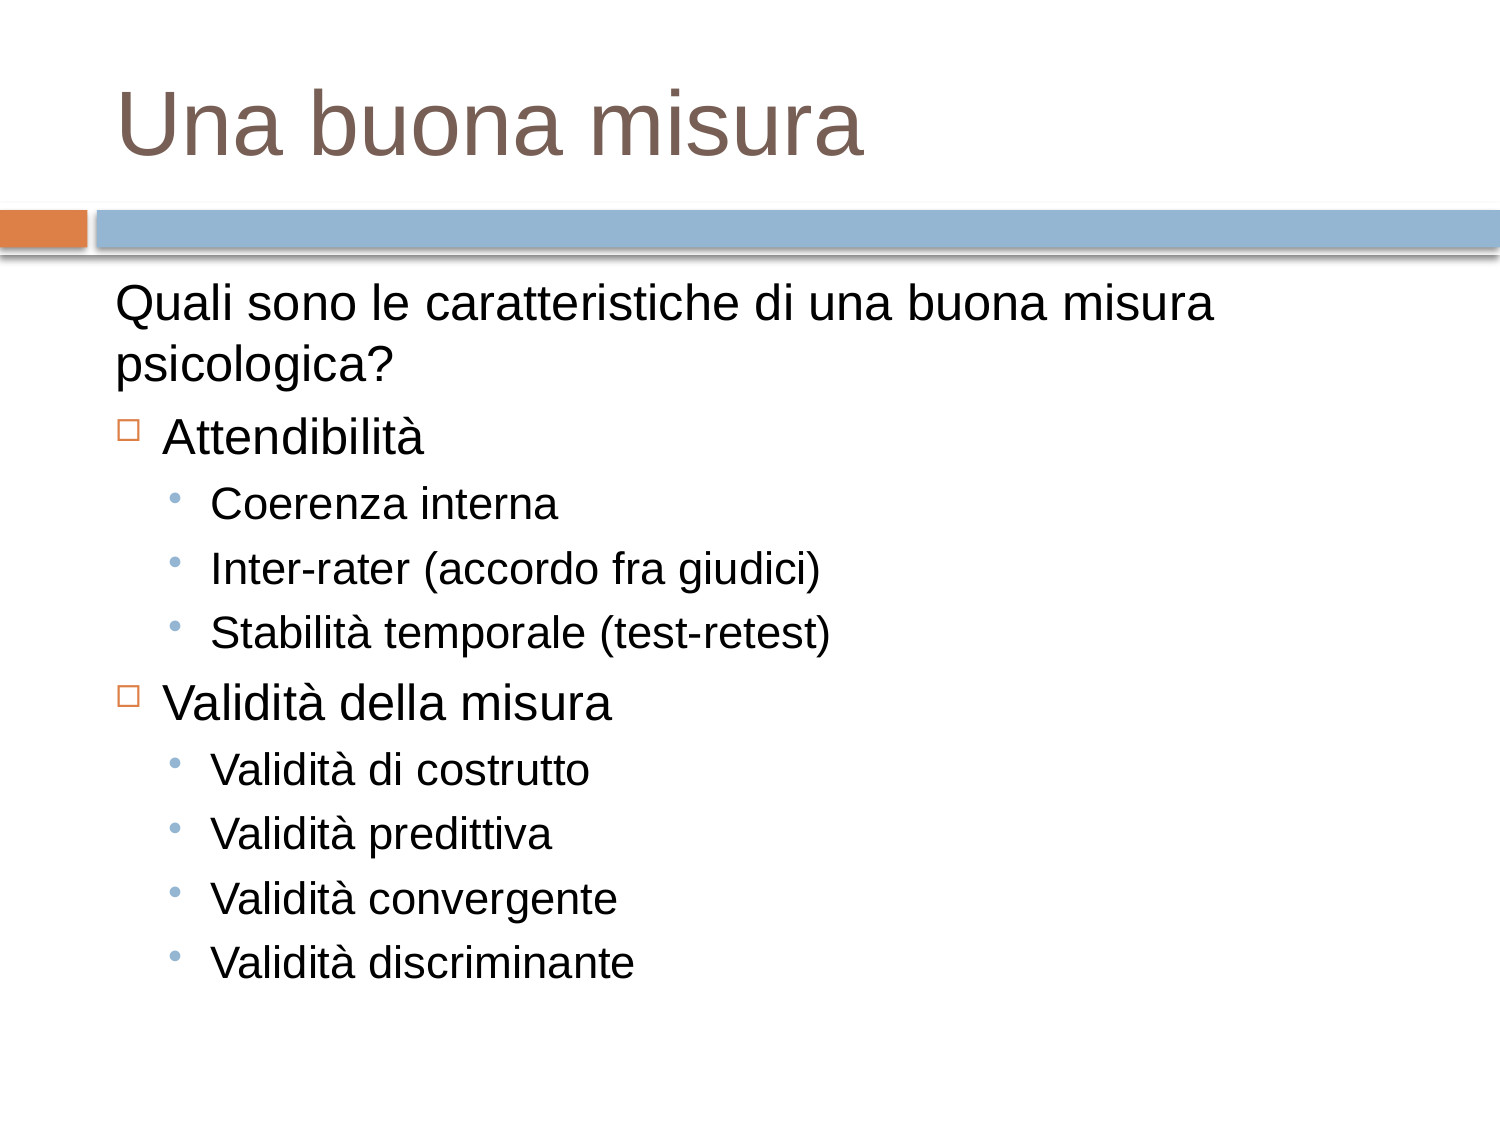

# Una buona misura
Quali sono le caratteristiche di una buona misura psicologica?
Attendibilità
Coerenza interna
Inter-rater (accordo fra giudici)
Stabilità temporale (test-retest)
Validità della misura
Validità di costrutto
Validità predittiva
Validità convergente
Validità discriminante